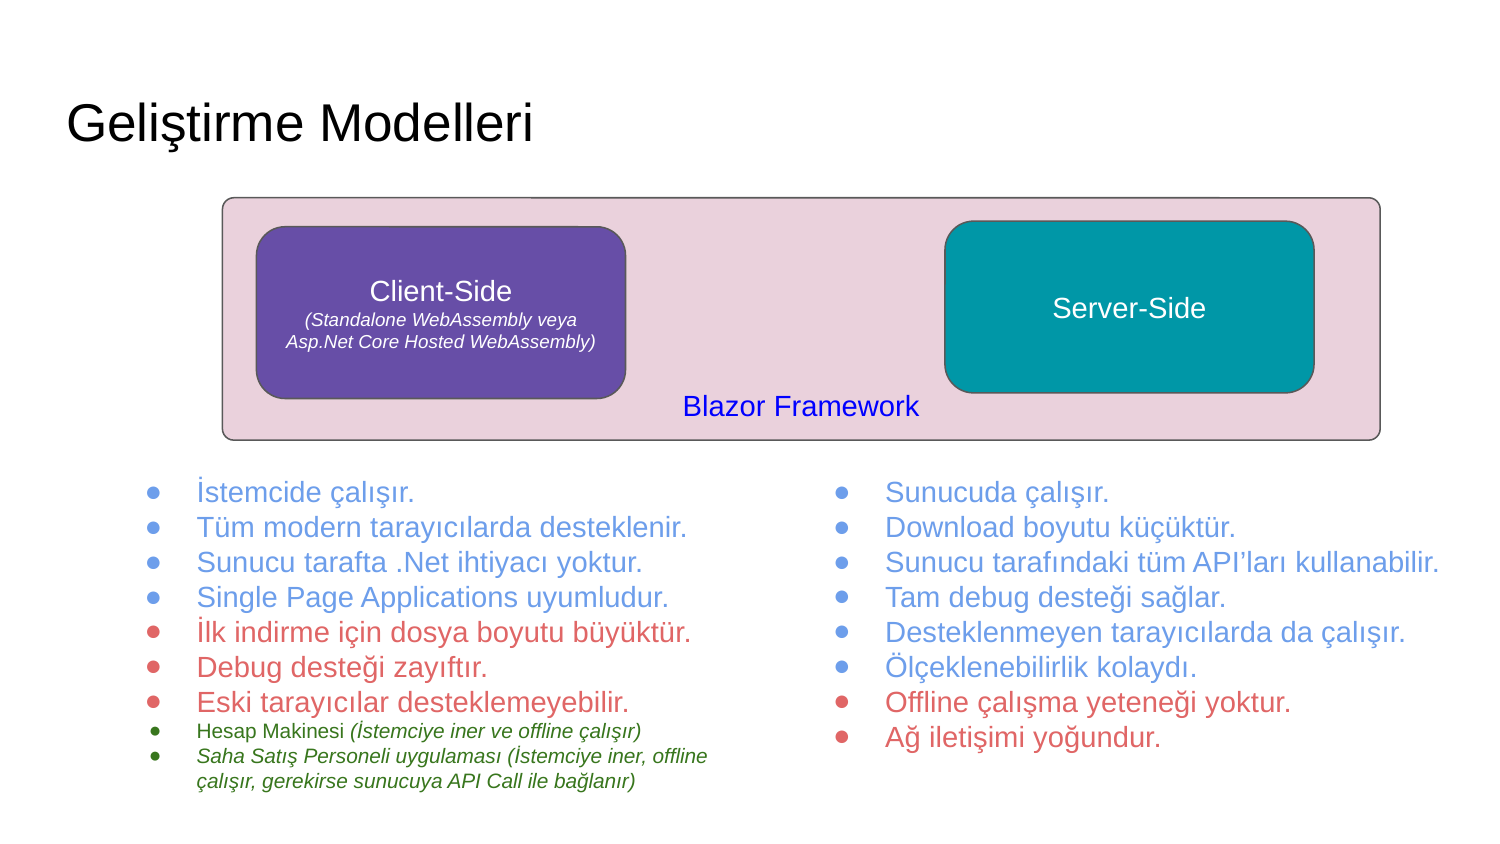

# Geliştirme Modelleri
Blazor Framework
Server-Side
Client-Side
(Standalone WebAssembly veya Asp.Net Core Hosted WebAssembly)
İstemcide çalışır.
Tüm modern tarayıcılarda desteklenir.
Sunucu tarafta .Net ihtiyacı yoktur.
Single Page Applications uyumludur.
İlk indirme için dosya boyutu büyüktür.
Debug desteği zayıftır.
Eski tarayıcılar desteklemeyebilir.
Hesap Makinesi (İstemciye iner ve offline çalışır)
Saha Satış Personeli uygulaması (İstemciye iner, offline çalışır, gerekirse sunucuya API Call ile bağlanır)
Sunucuda çalışır.
Download boyutu küçüktür.
Sunucu tarafındaki tüm API’ları kullanabilir.
Tam debug desteği sağlar.
Desteklenmeyen tarayıcılarda da çalışır.
Ölçeklenebilirlik kolaydı.
Offline çalışma yeteneği yoktur.
Ağ iletişimi yoğundur.